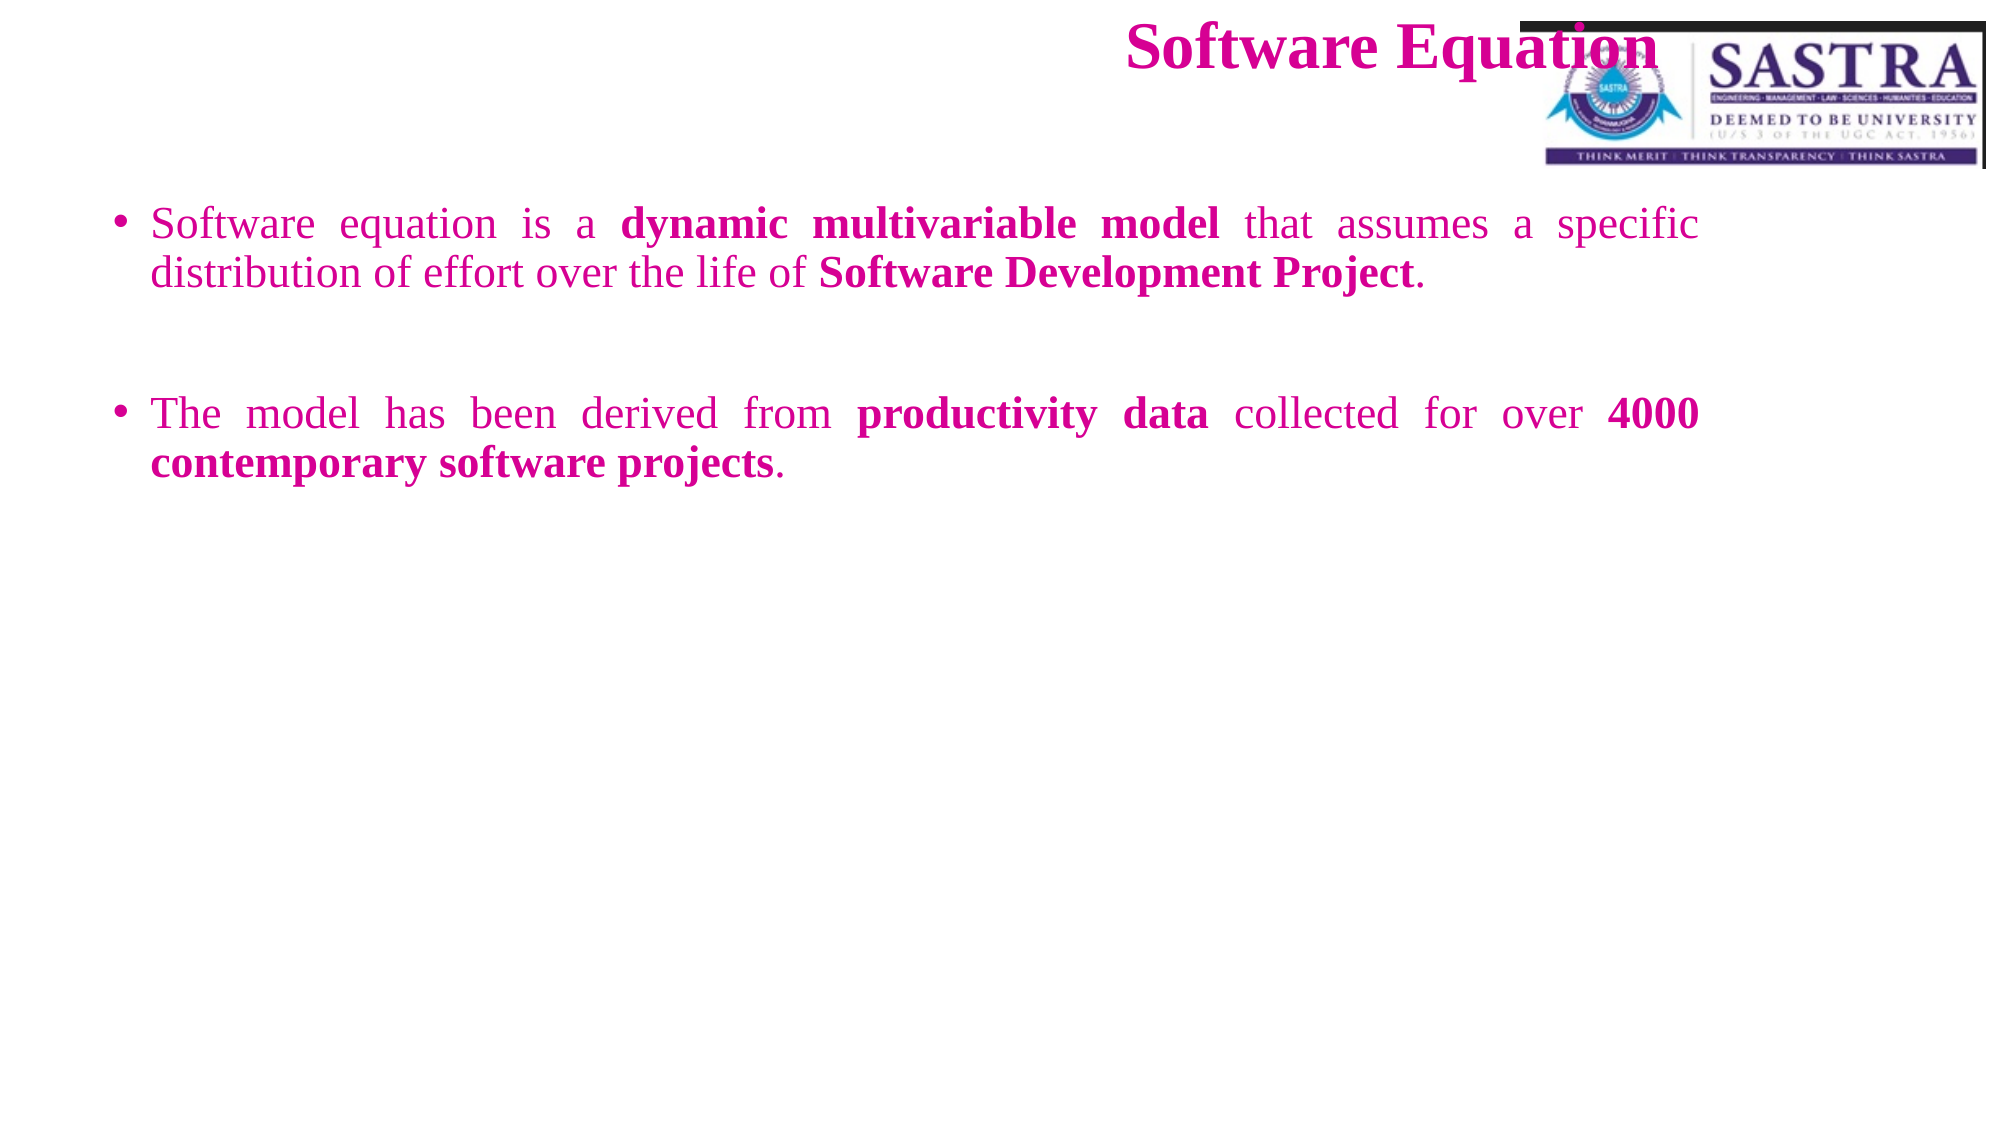

# Software Equation
Software equation is a dynamic multivariable model that assumes a specific distribution of effort over the life of Software Development Project.

The model has been derived from productivity data collected for over 4000 contemporary software projects.